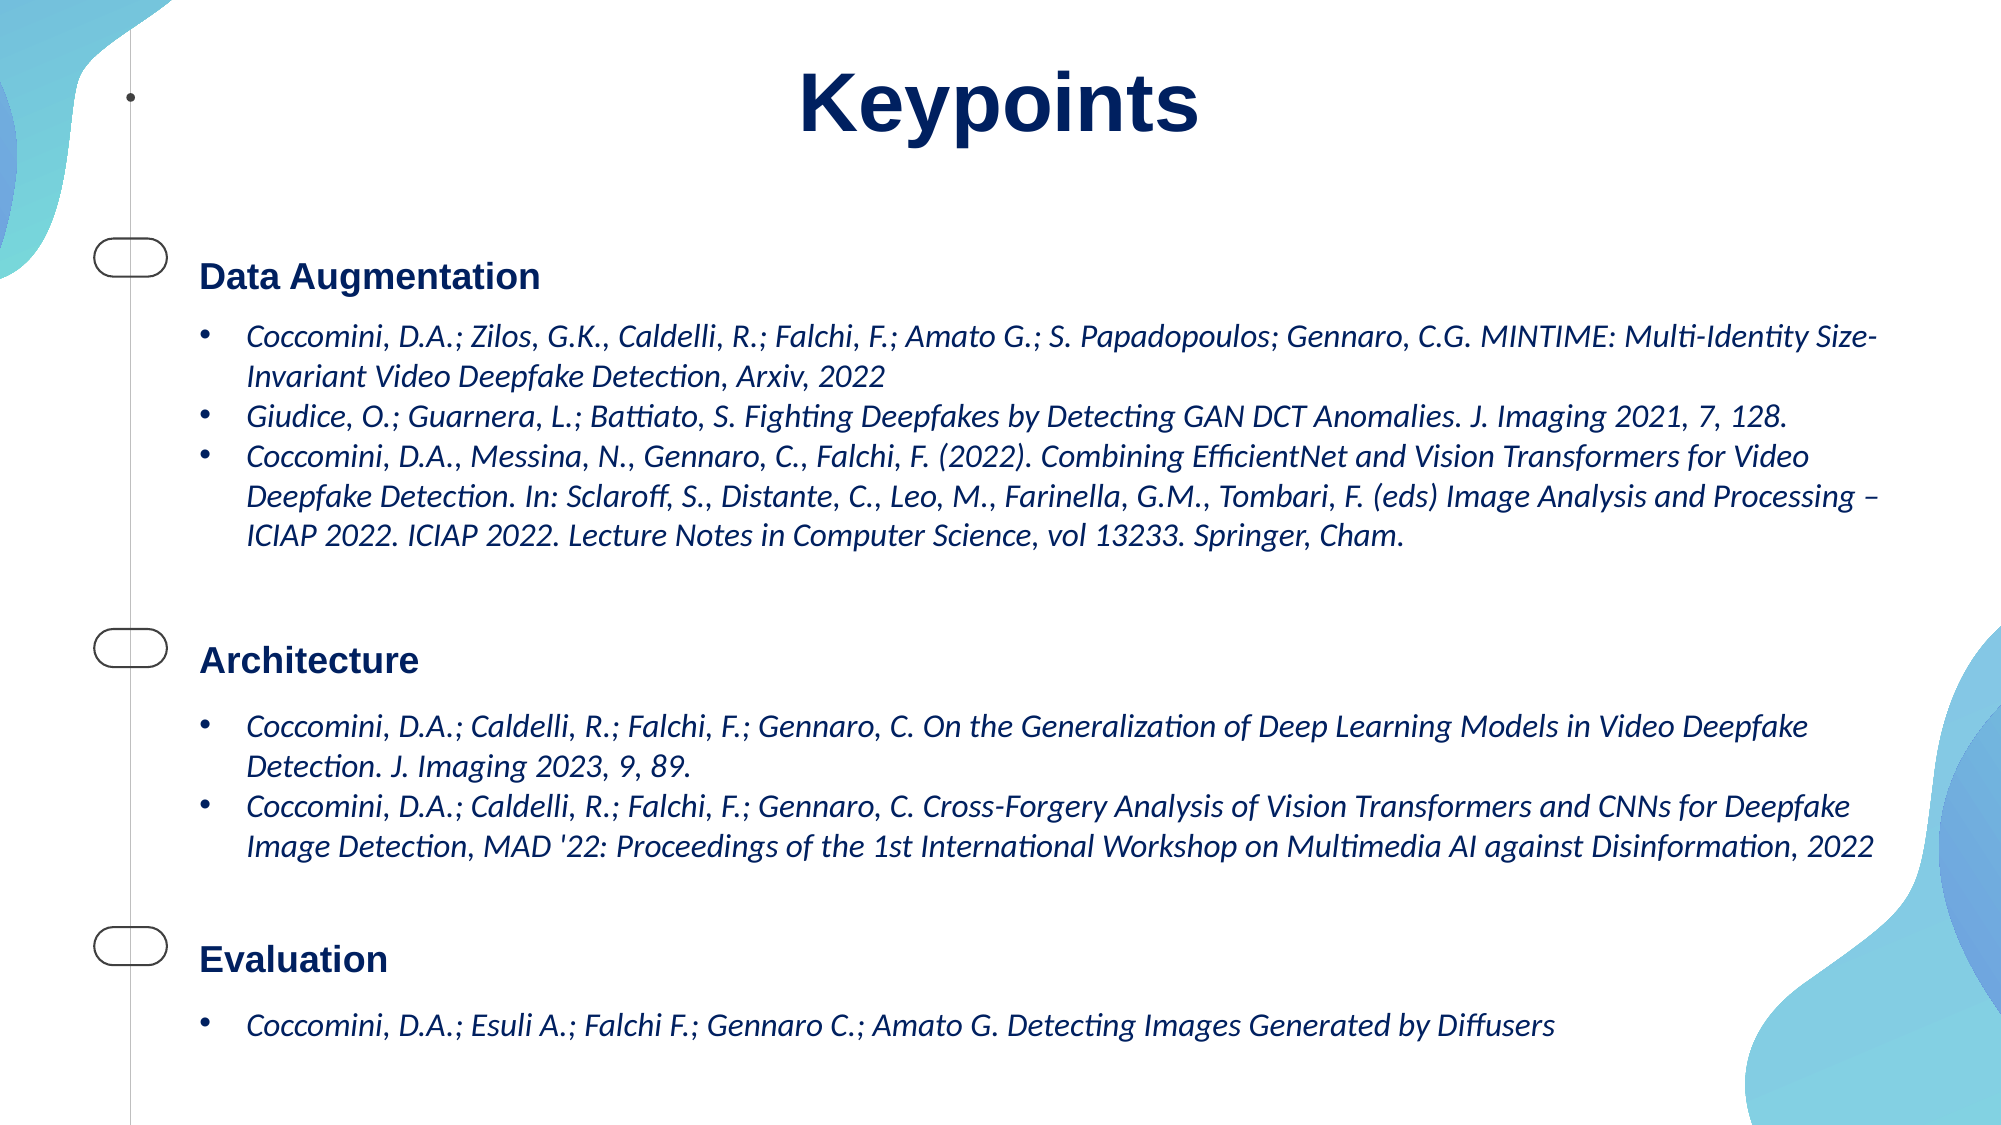

Keypoints

Data Augmentation

Coccomini, D.A.; Zilos, G.K., Caldelli, R.; Falchi, F.; Amato G.; S. Papadopoulos; Gennaro, C.G. MINTIME: Multi-Identity Size-Invariant Video Deepfake Detection, Arxiv, 2022
Giudice, O.; Guarnera, L.; Battiato, S. Fighting Deepfakes by Detecting GAN DCT Anomalies. J. Imaging 2021, 7, 128.
Coccomini, D.A., Messina, N., Gennaro, C., Falchi, F. (2022). Combining EfficientNet and Vision Transformers for Video Deepfake Detection. In: Sclaroff, S., Distante, C., Leo, M., Farinella, G.M., Tombari, F. (eds) Image Analysis and Processing – ICIAP 2022. ICIAP 2022. Lecture Notes in Computer Science, vol 13233. Springer, Cham.

Architecture

Coccomini, D.A.; Caldelli, R.; Falchi, F.; Gennaro, C. On the Generalization of Deep Learning Models in Video Deepfake Detection. J. Imaging 2023, 9, 89.
Coccomini, D.A.; Caldelli, R.; Falchi, F.; Gennaro, C. Cross-Forgery Analysis of Vision Transformers and CNNs for Deepfake Image Detection, MAD '22: Proceedings of the 1st International Workshop on Multimedia AI against Disinformation, 2022

Evaluation

Coccomini, D.A.; Esuli A.; Falchi F.; Gennaro C.; Amato G. Detecting Images Generated by Diffusers